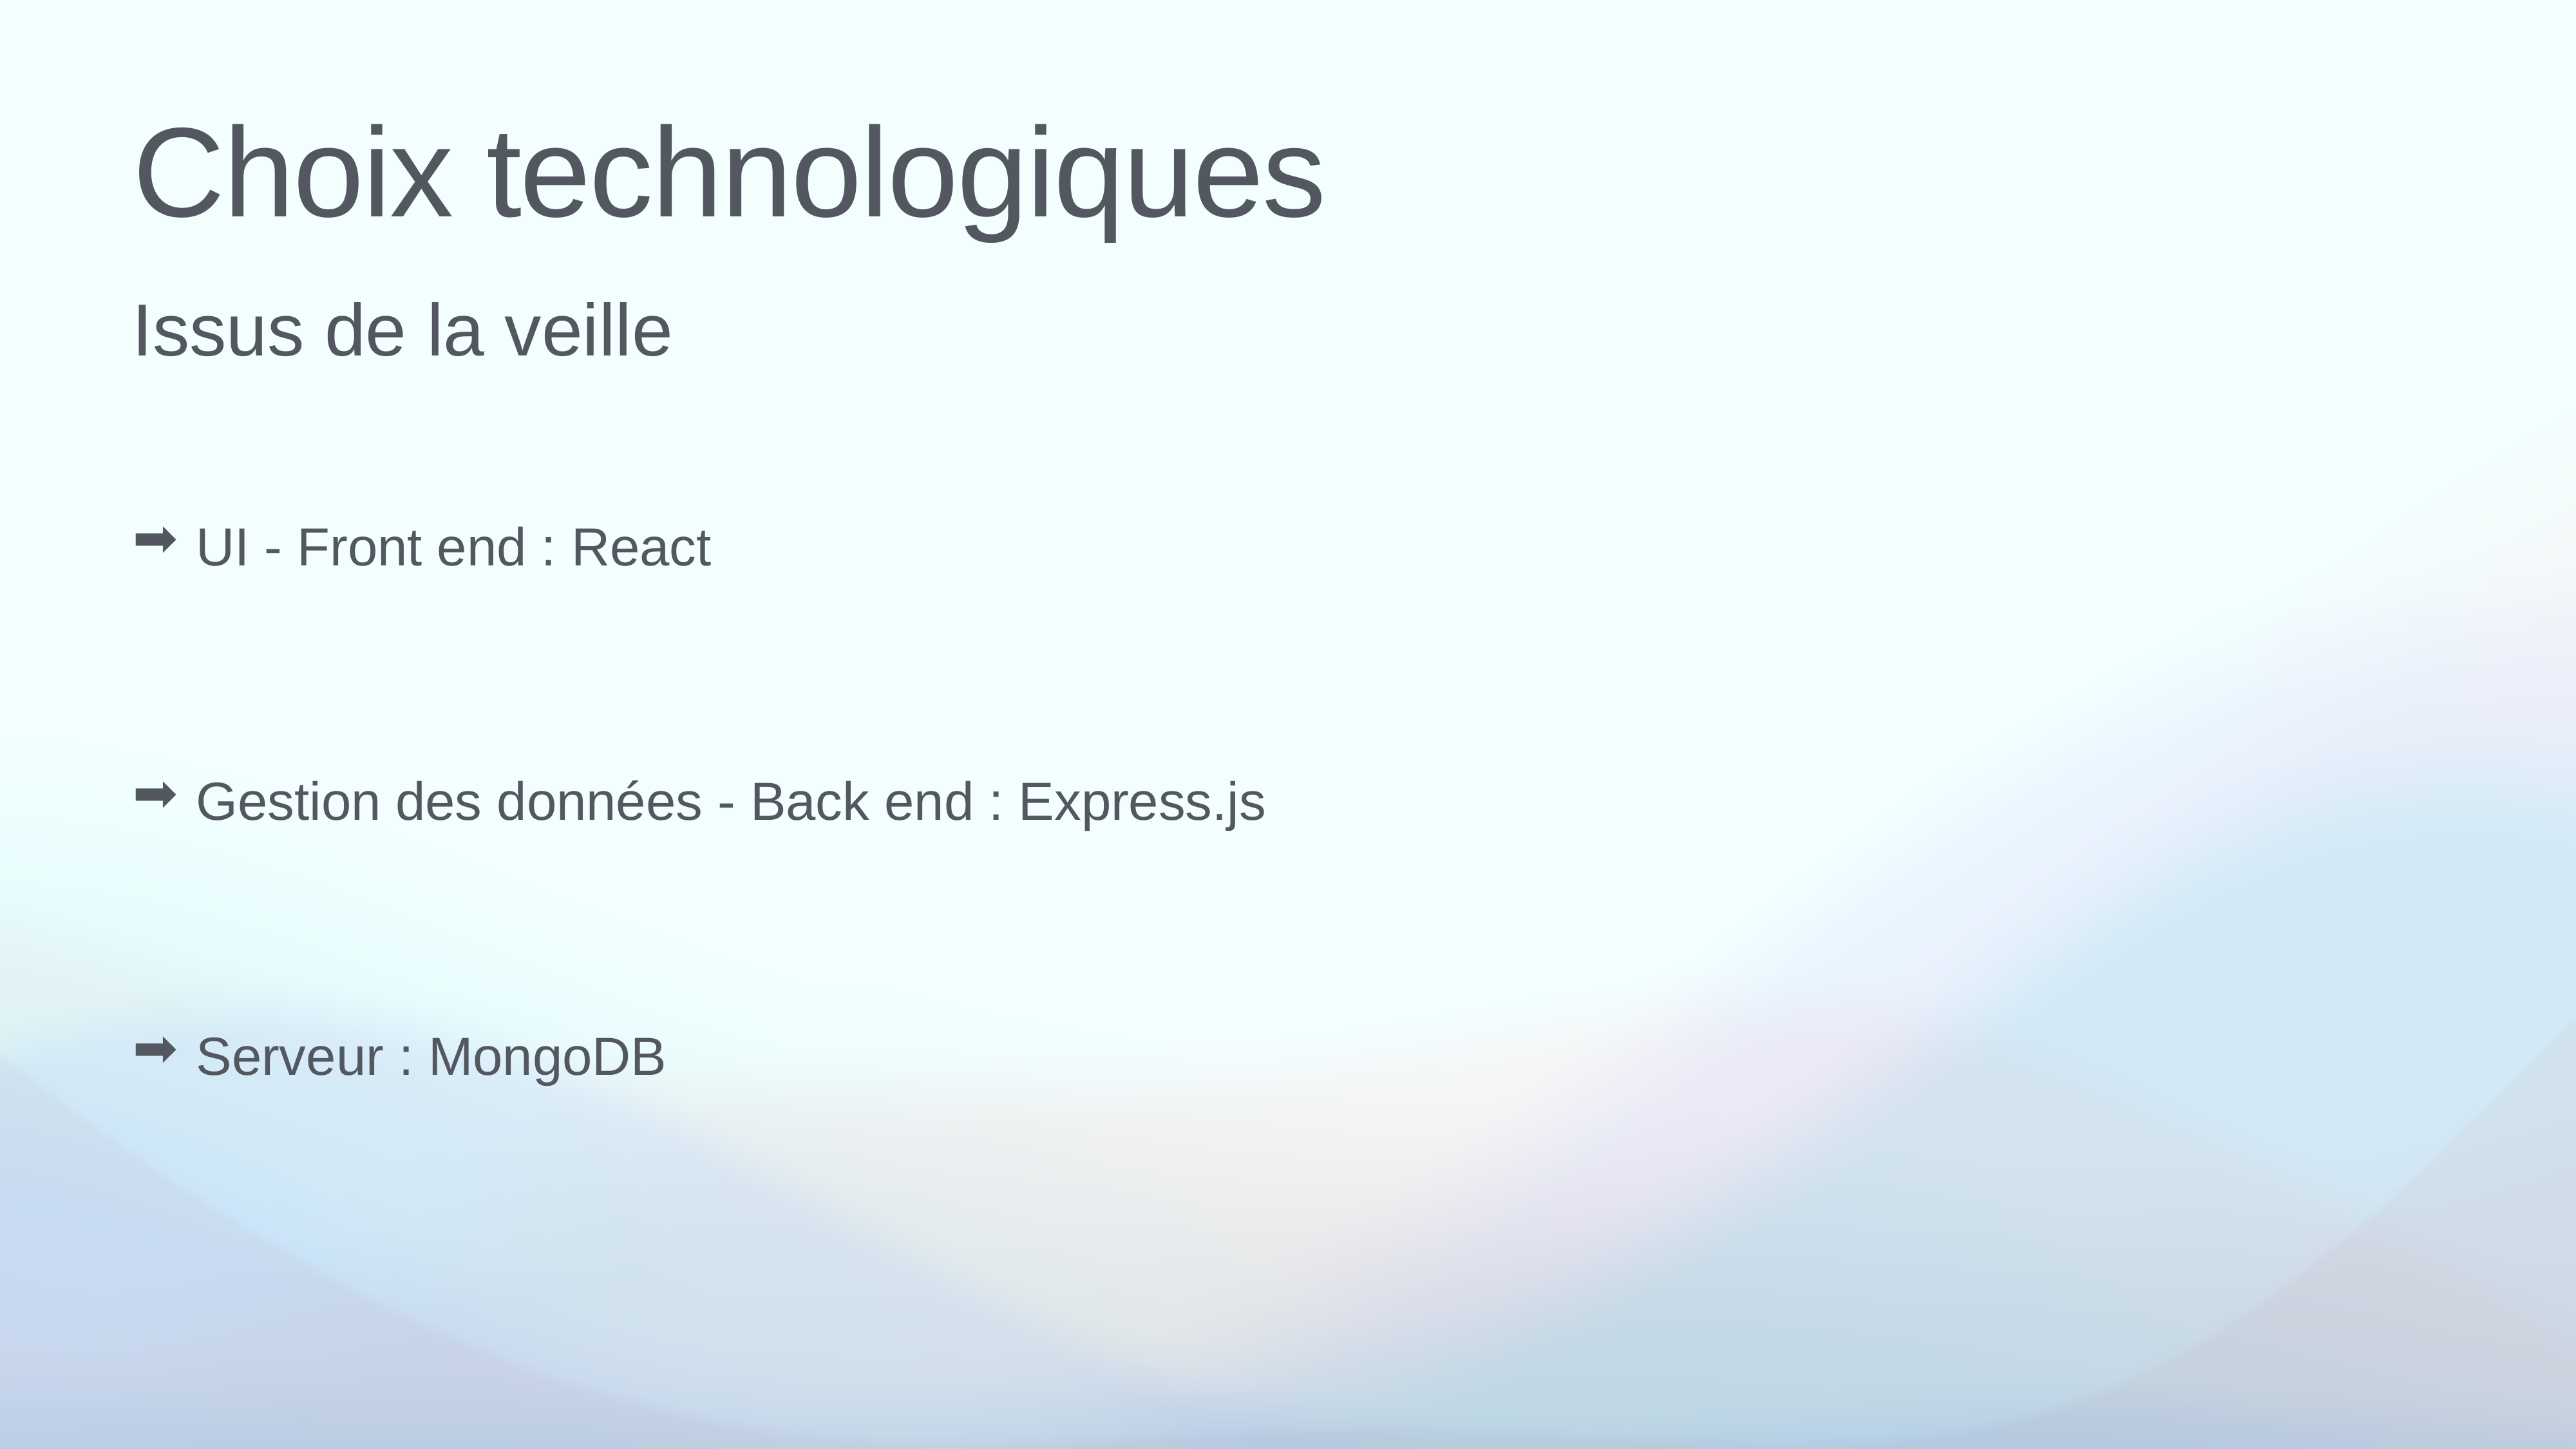

# Choix technologiques
Issus de la veille
 UI - Front end : React

 Gestion des données - Back end : Express.js

 Serveur : MongoDB